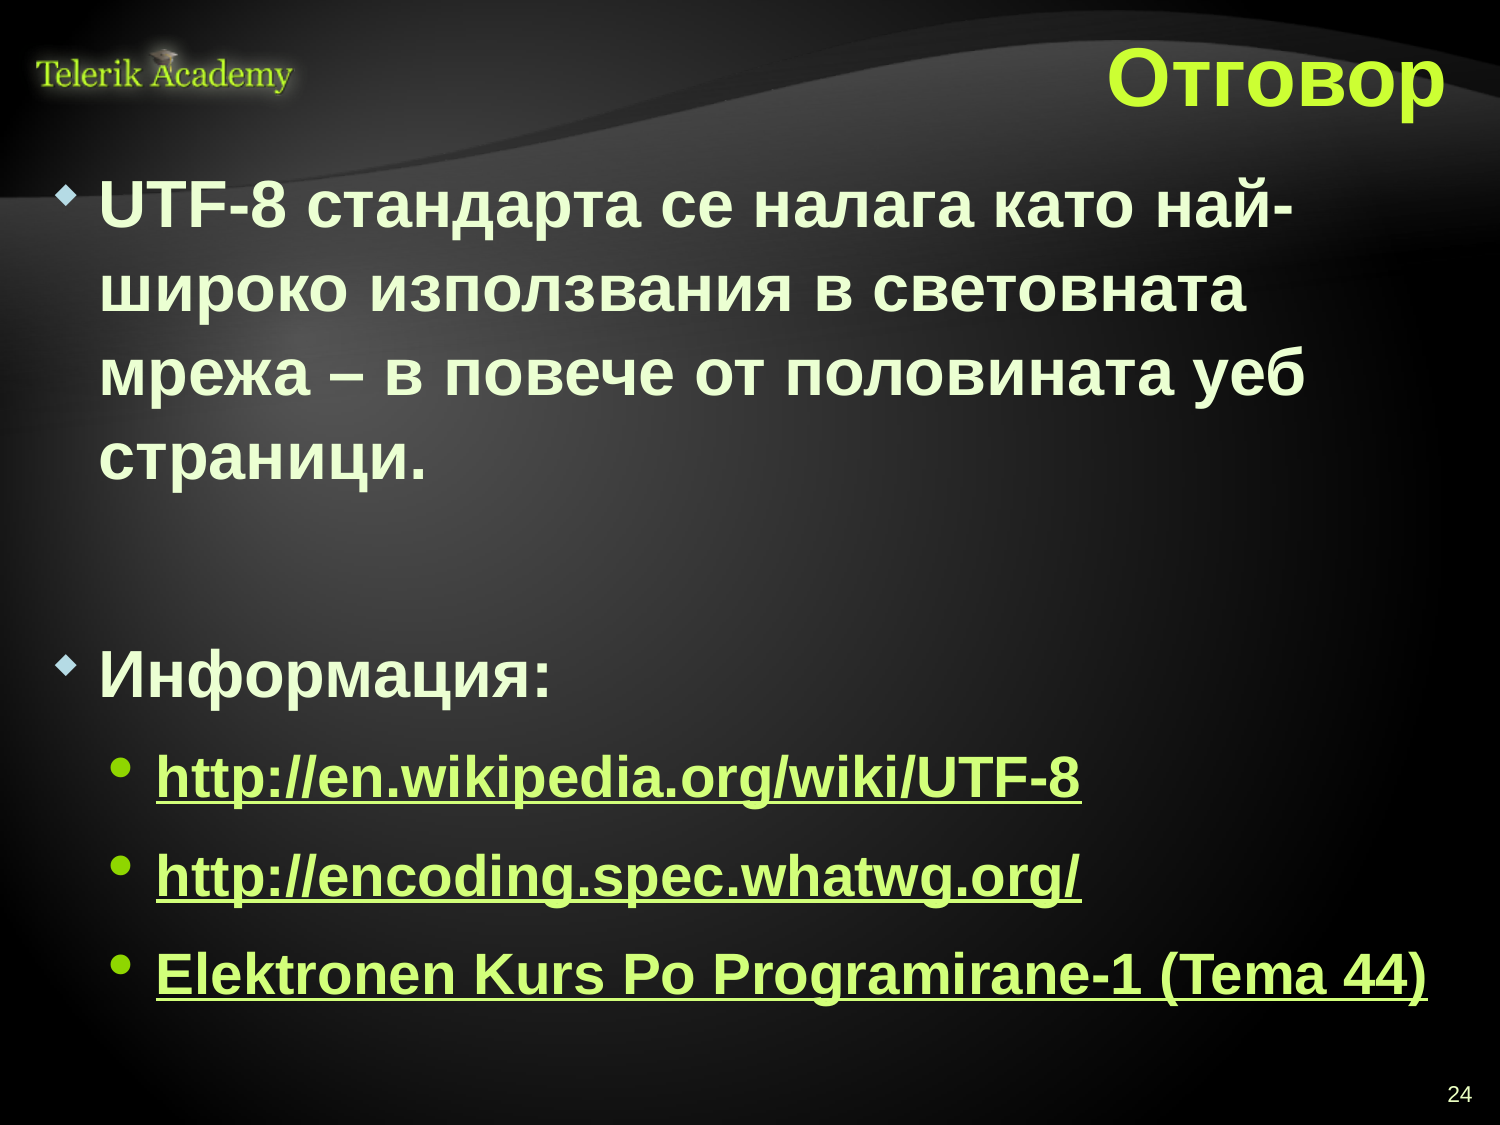

# Отговор
UTF-8 стандарта се налага като най-широко използвания в световната мрежа – в повече от половината уеб страници.

Информация:
http://en.wikipedia.org/wiki/UTF-8
http://encoding.spec.whatwg.org/
Elektronen Kurs Po Programirane-1 (Tema 44)
24